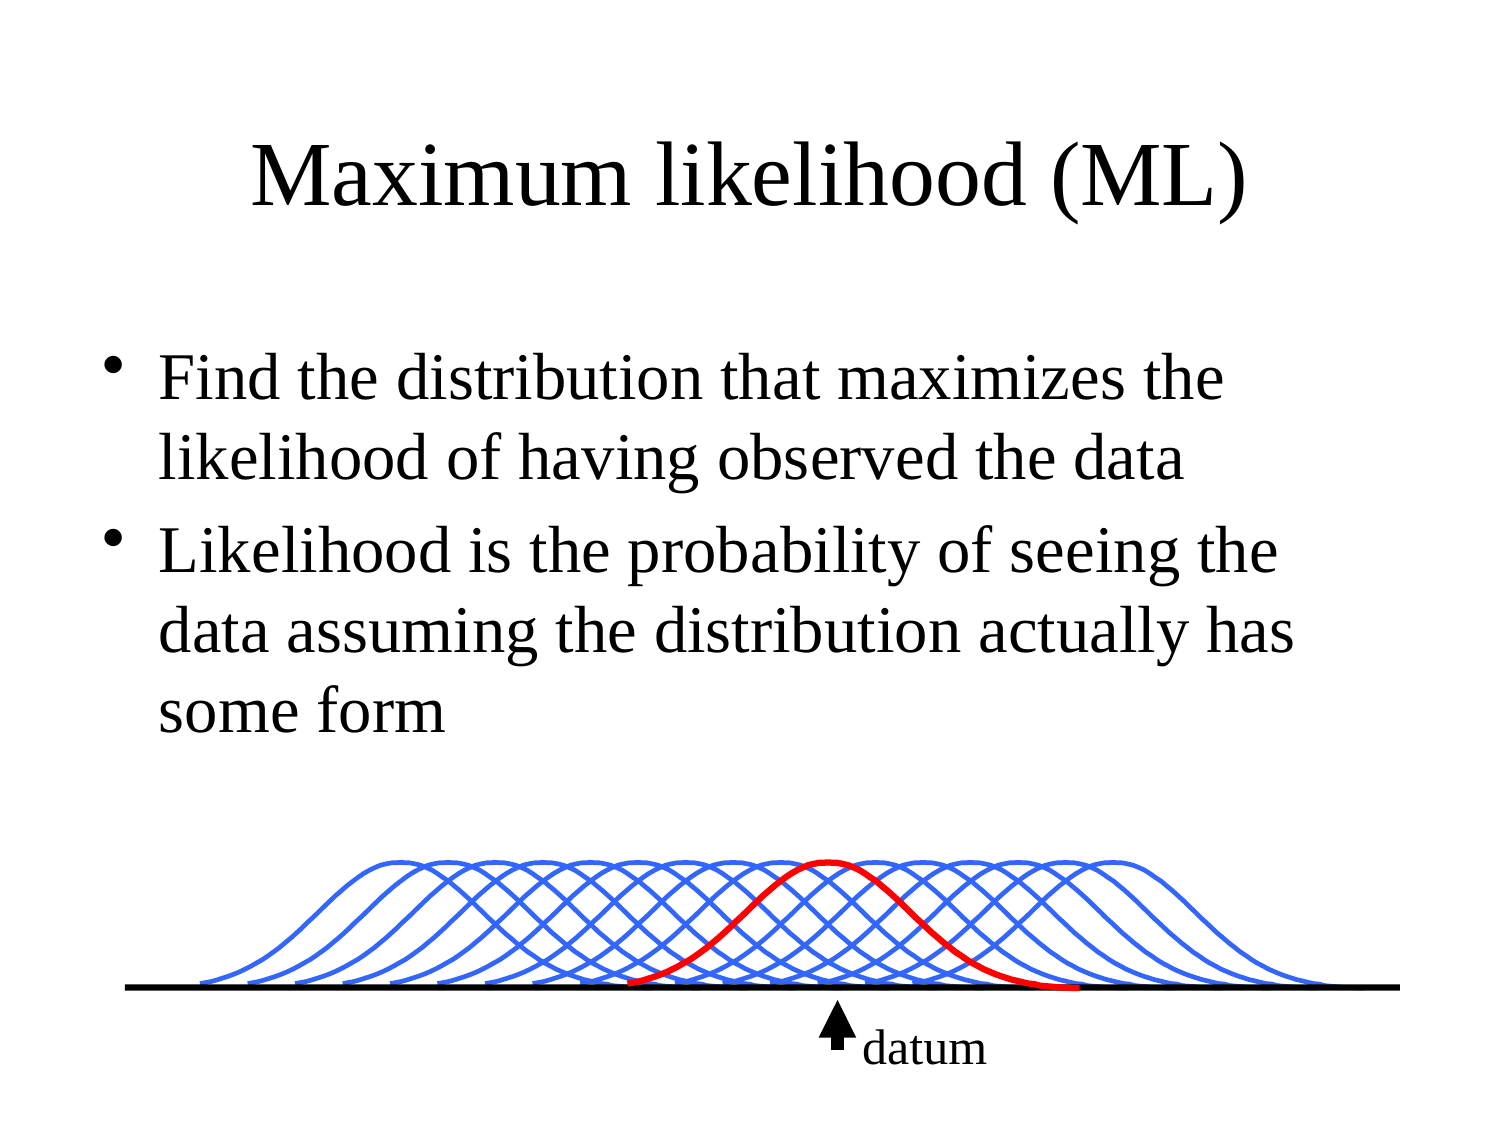

# Maximum likelihood (ML)
Find the distribution that maximizes the likelihood of having observed the data
Likelihood is the probability of seeing the data assuming the distribution actually has some form

datum